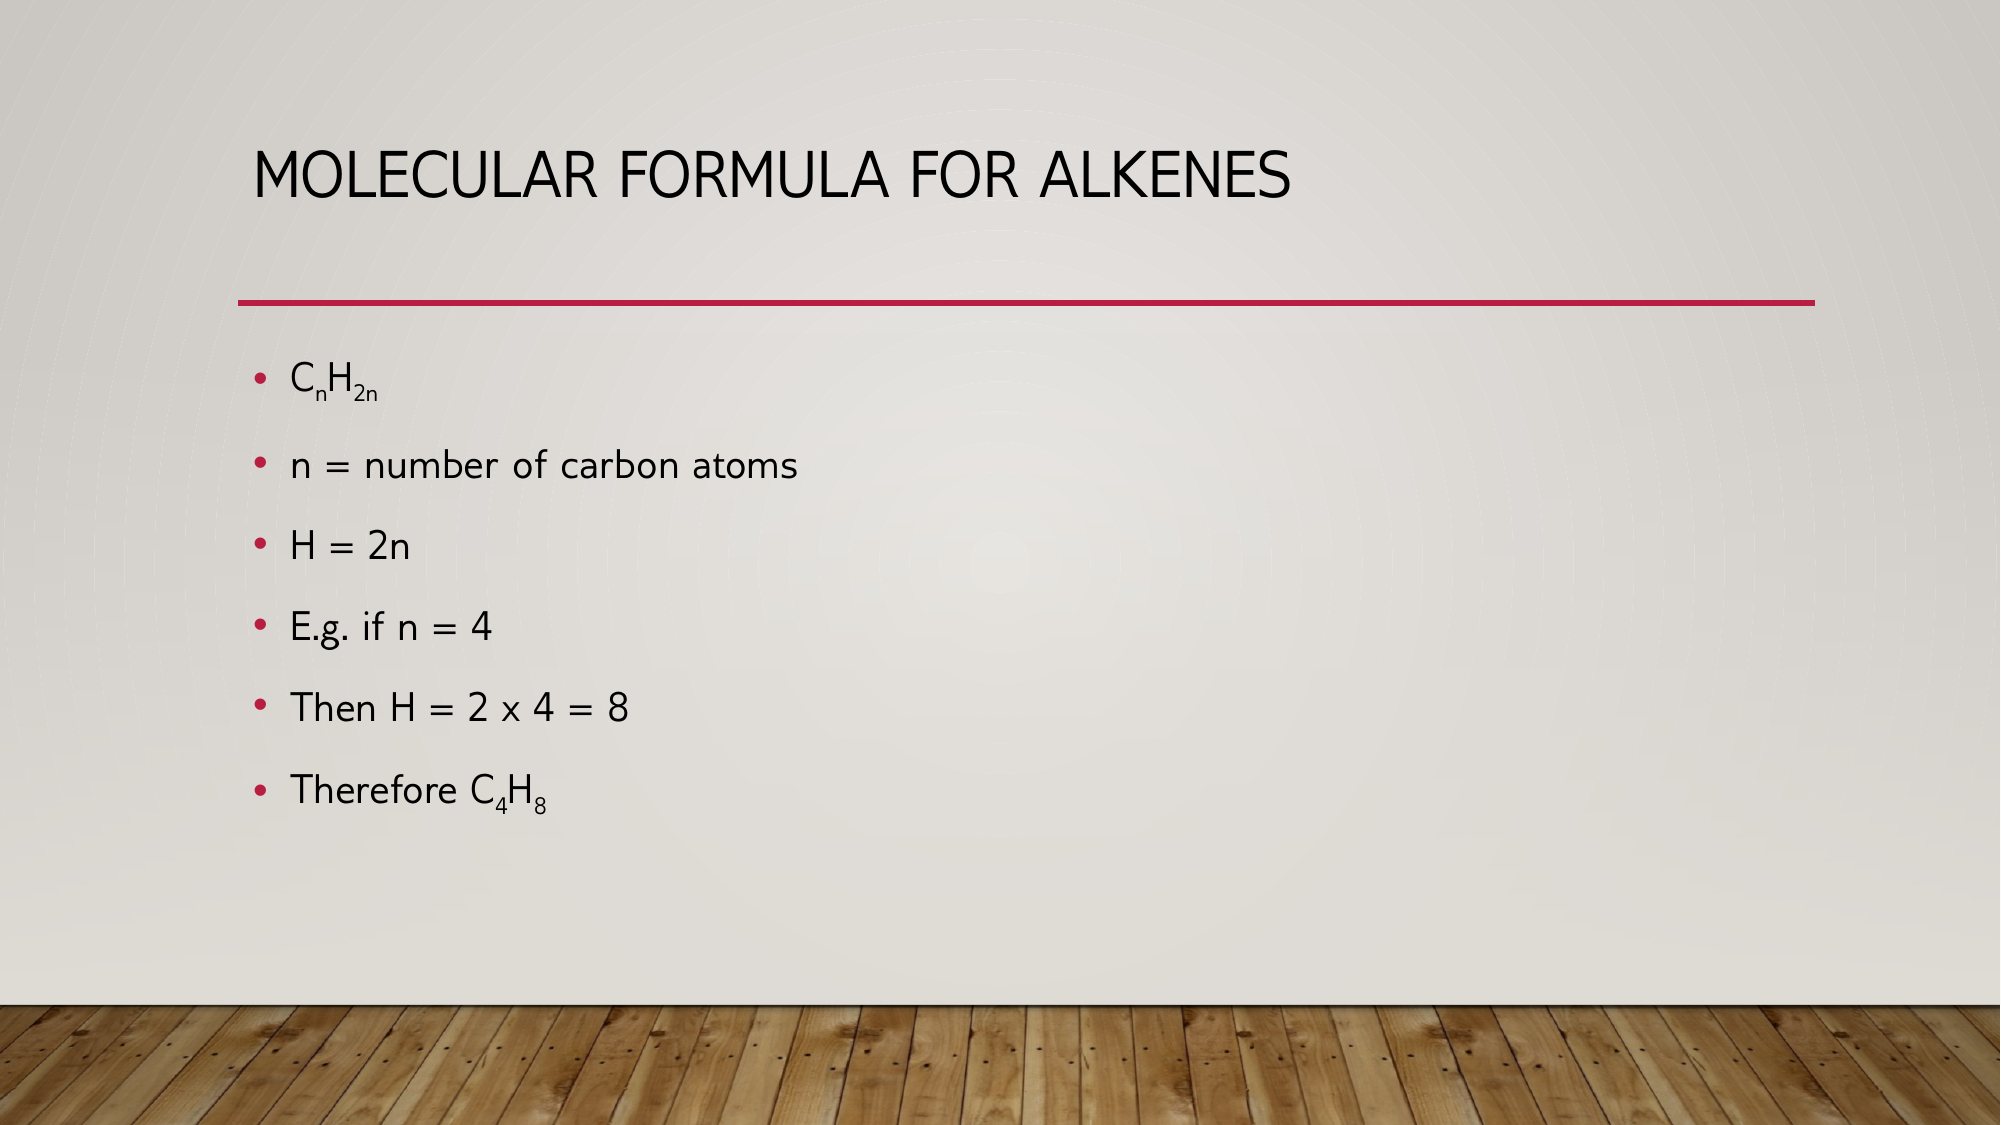

# Molecular formula for alkenes
CnH2n
n = number of carbon atoms
H = 2n
E.g. if n = 4
Then H = 2 x 4 = 8
Therefore C4H8